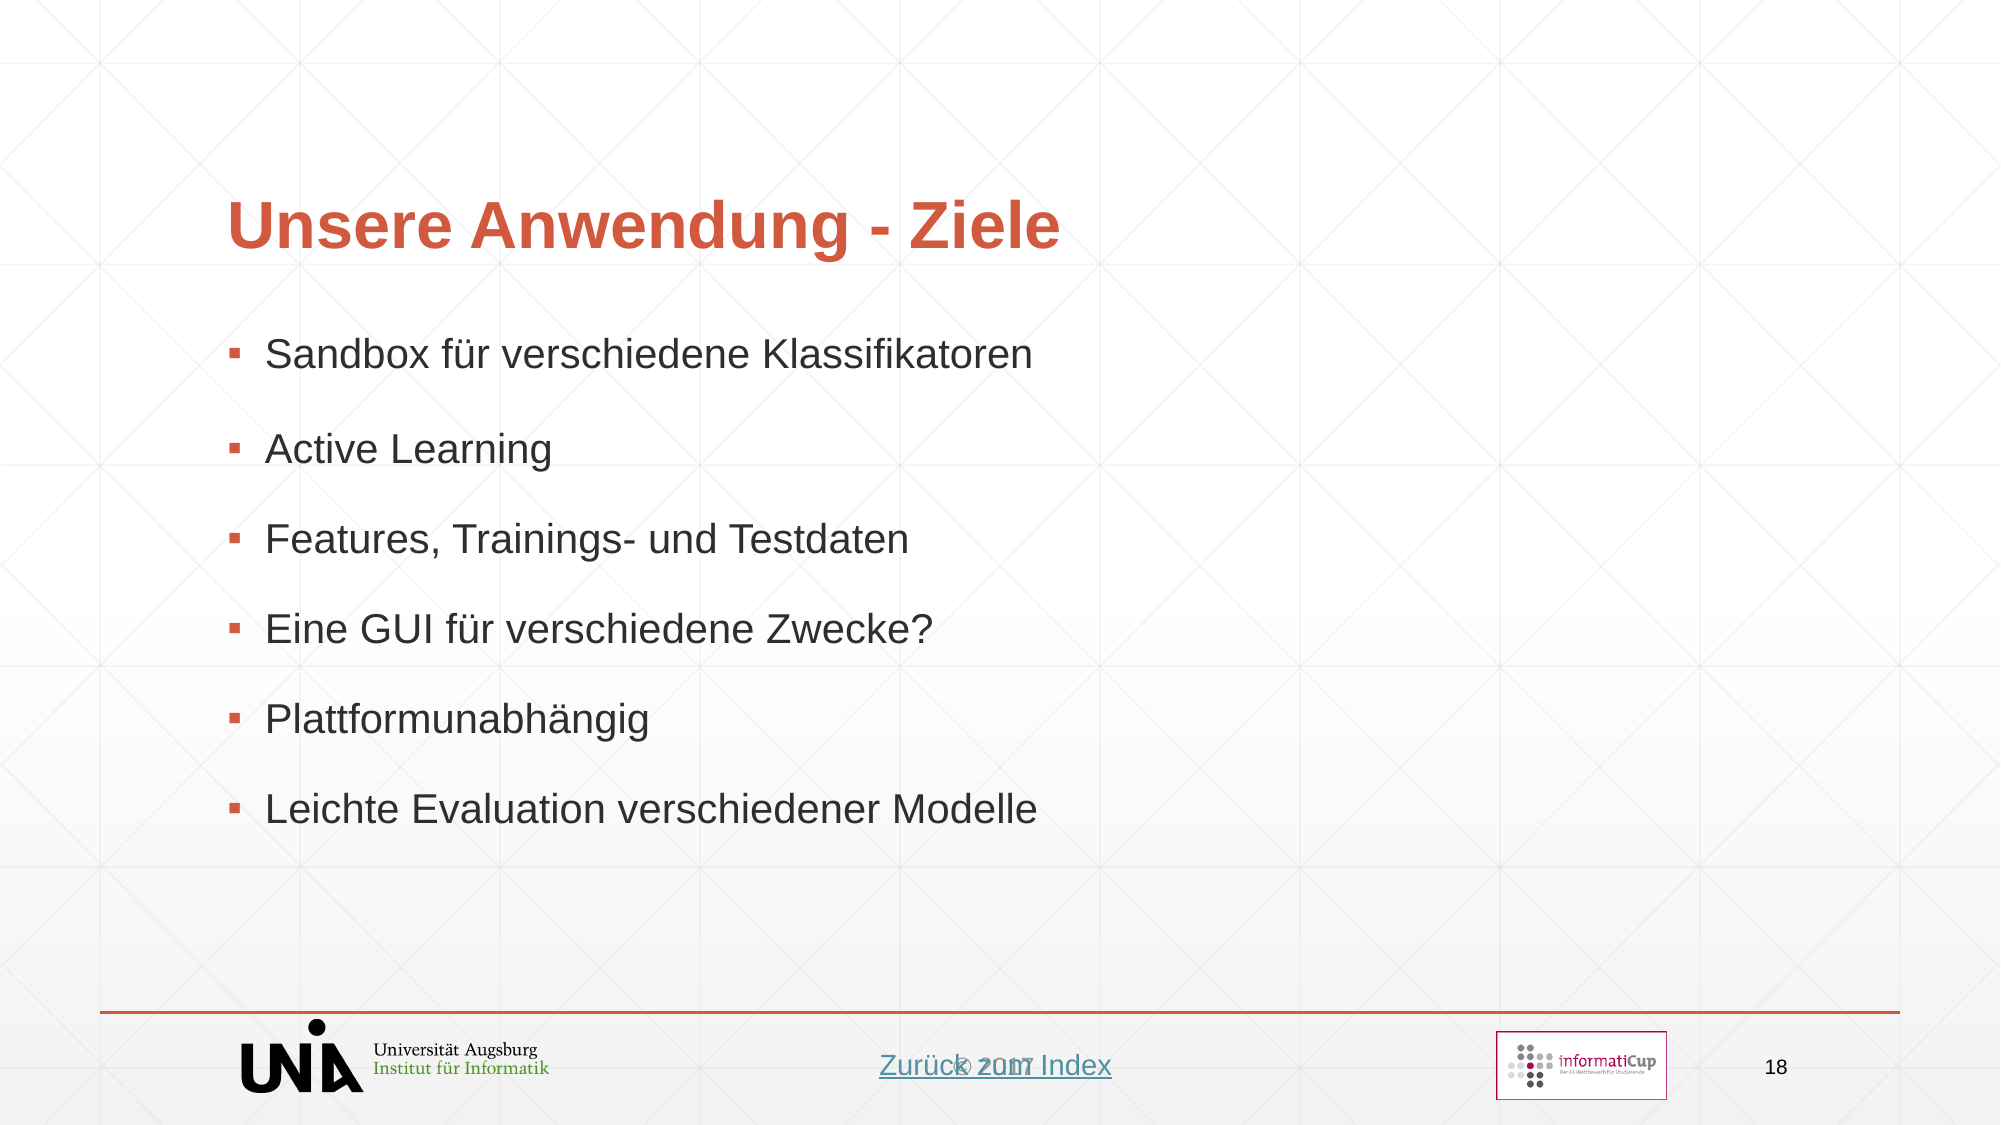

# Unsere Anwendung - Ziele
Sandbox für verschiedene Klassifikatoren
Active Learning
Features, Trainings- und Testdaten
Eine GUI für verschiedene Zwecke?
Plattformunabhängig
Leichte Evaluation verschiedener Modelle

Zurück zum Index
18